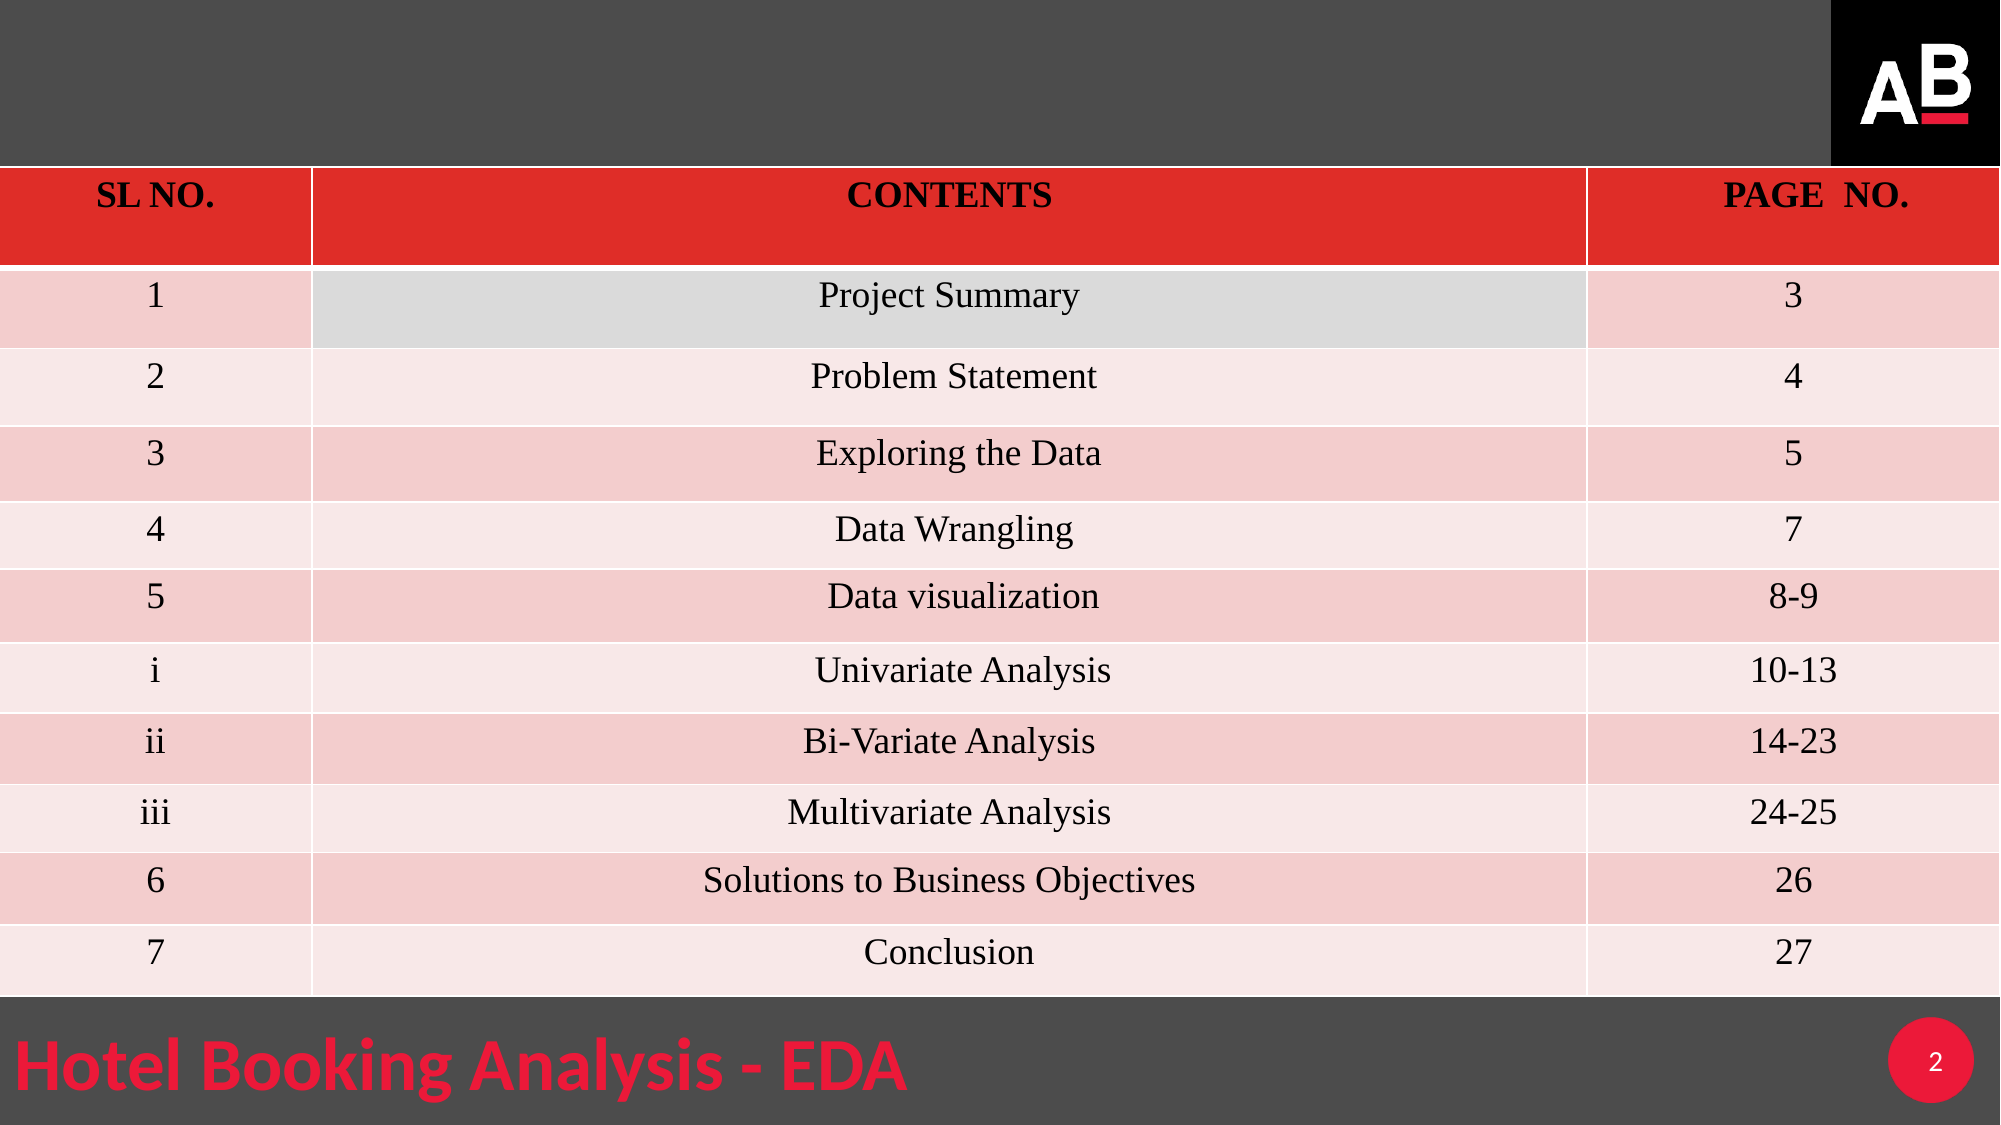

| SL NO. | CONTENTS | PAGE NO. |
| --- | --- | --- |
| 1 | Project Summary | 3 |
| 2 | Problem Statement | 4 |
| 3 | Exploring the Data | 5 |
| 4 | Data Wrangling | 7 |
| 5 | Data visualization | 8-9 |
| i | Univariate Analysis | 10-13 |
| ii | Bi-Variate Analysis | 14-23 |
| iii | Multivariate Analysis | 24-25 |
| 6 | Solutions to Business Objectives | 26 |
| 7 | Conclusion | 27 |
2